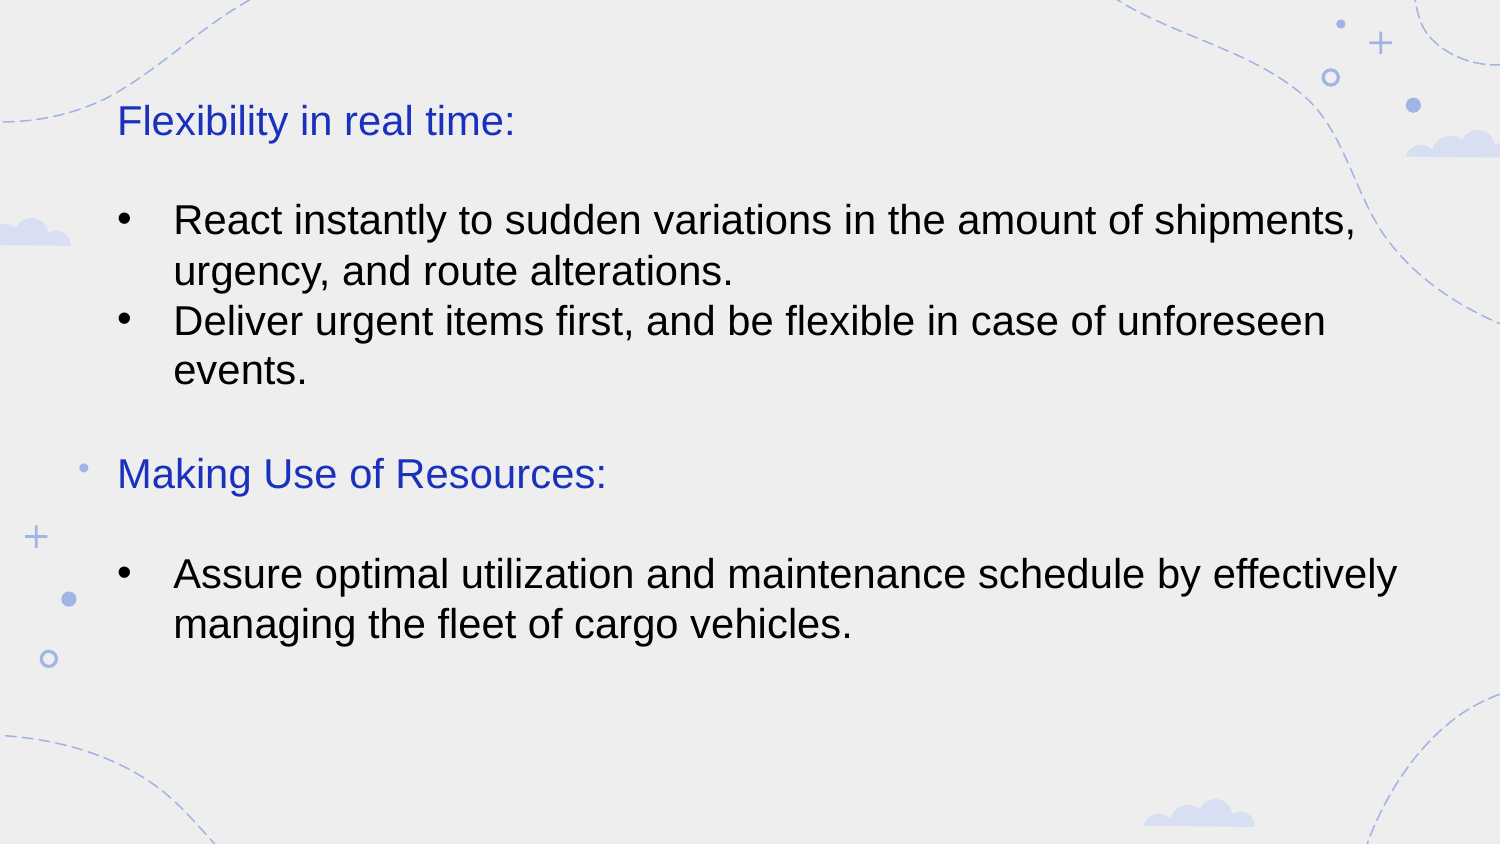

Flexibility in real time:

React instantly to sudden variations in the amount of shipments, urgency, and route alterations.
Deliver urgent items first, and be flexible in case of unforeseen events.
Making Use of Resources:

Assure optimal utilization and maintenance schedule by effectively managing the fleet of cargo vehicles.